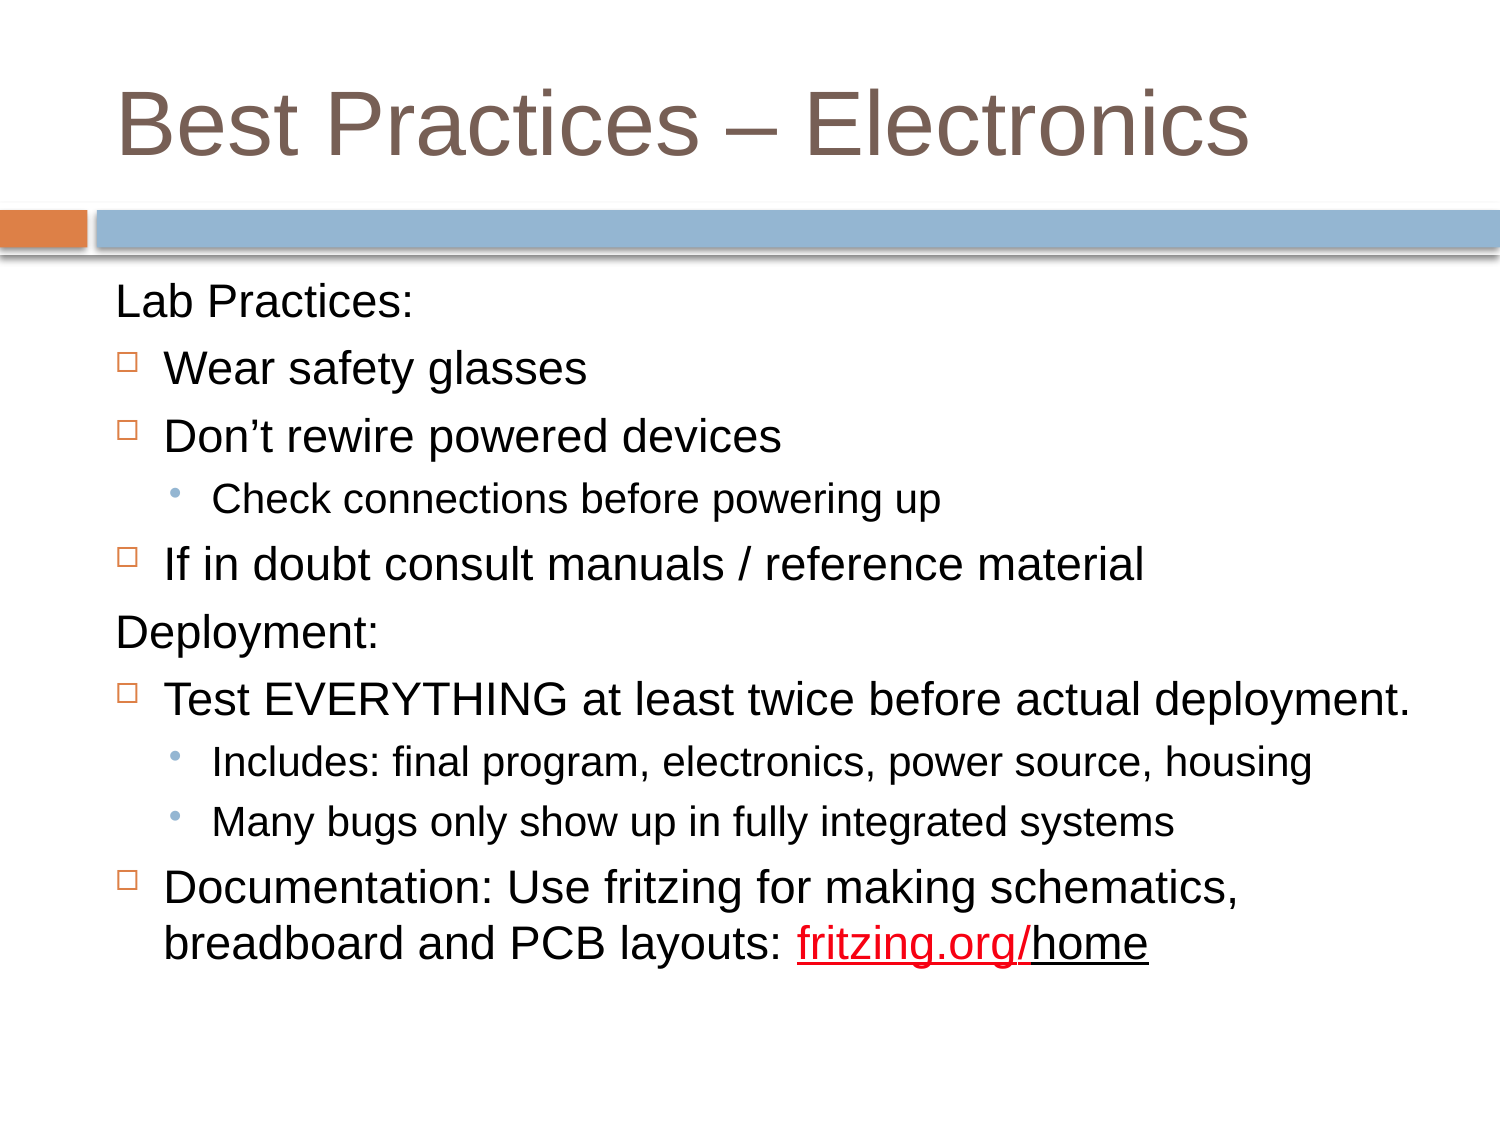

# Best Practices – Electronics
Lab Practices:
Wear safety glasses
Don’t rewire powered devices
Check connections before powering up
If in doubt consult manuals / reference material
Deployment:
Test EVERYTHING at least twice before actual deployment.
Includes: final program, electronics, power source, housing
Many bugs only show up in fully integrated systems
Documentation: Use fritzing for making schematics, breadboard and PCB layouts: fritzing.org/home